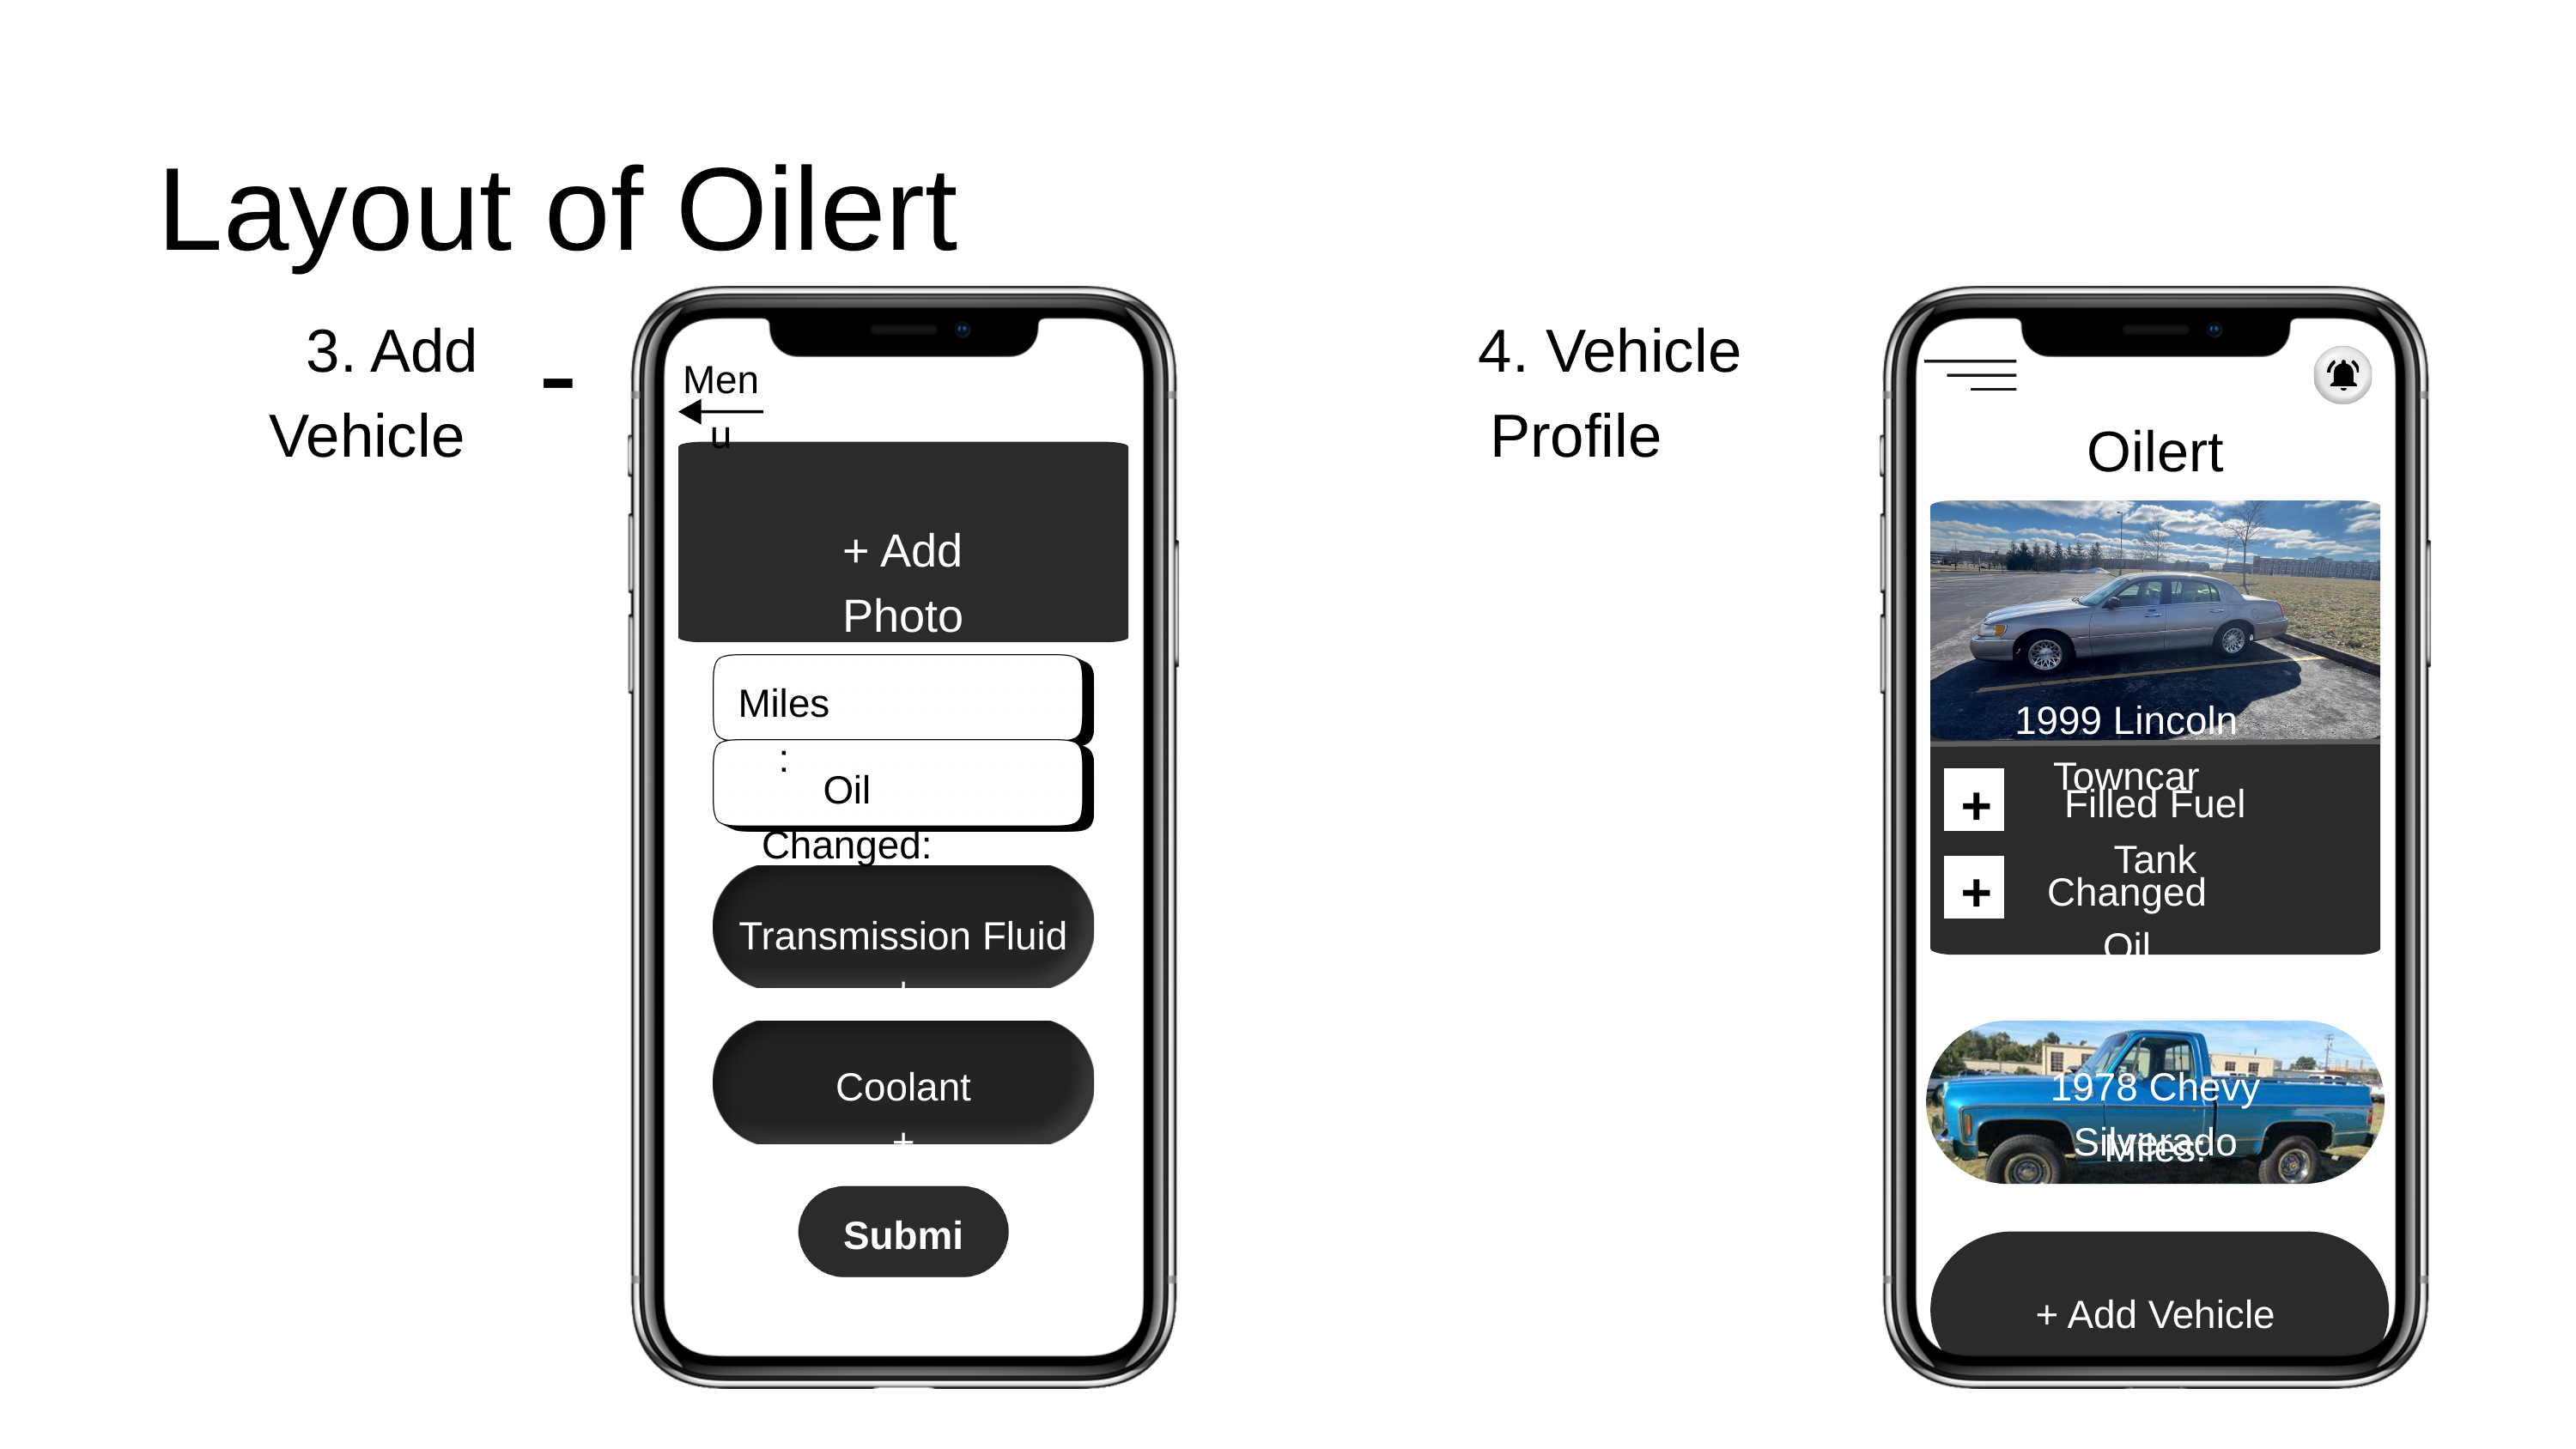

Layout of Oilert -

  3. Add Vehicle
    4. Vehicle Profile

Menu

Oilert

+ Add Photo

Miles:
1999 Lincoln Towncar

Oil Changed:
+

Filled Fuel Tank
+

Changed Oil

Transmission Fluid +

Coolant +
1978 Chevy Silverado
Miles: 203,693

Submit

+ Add Vehicle